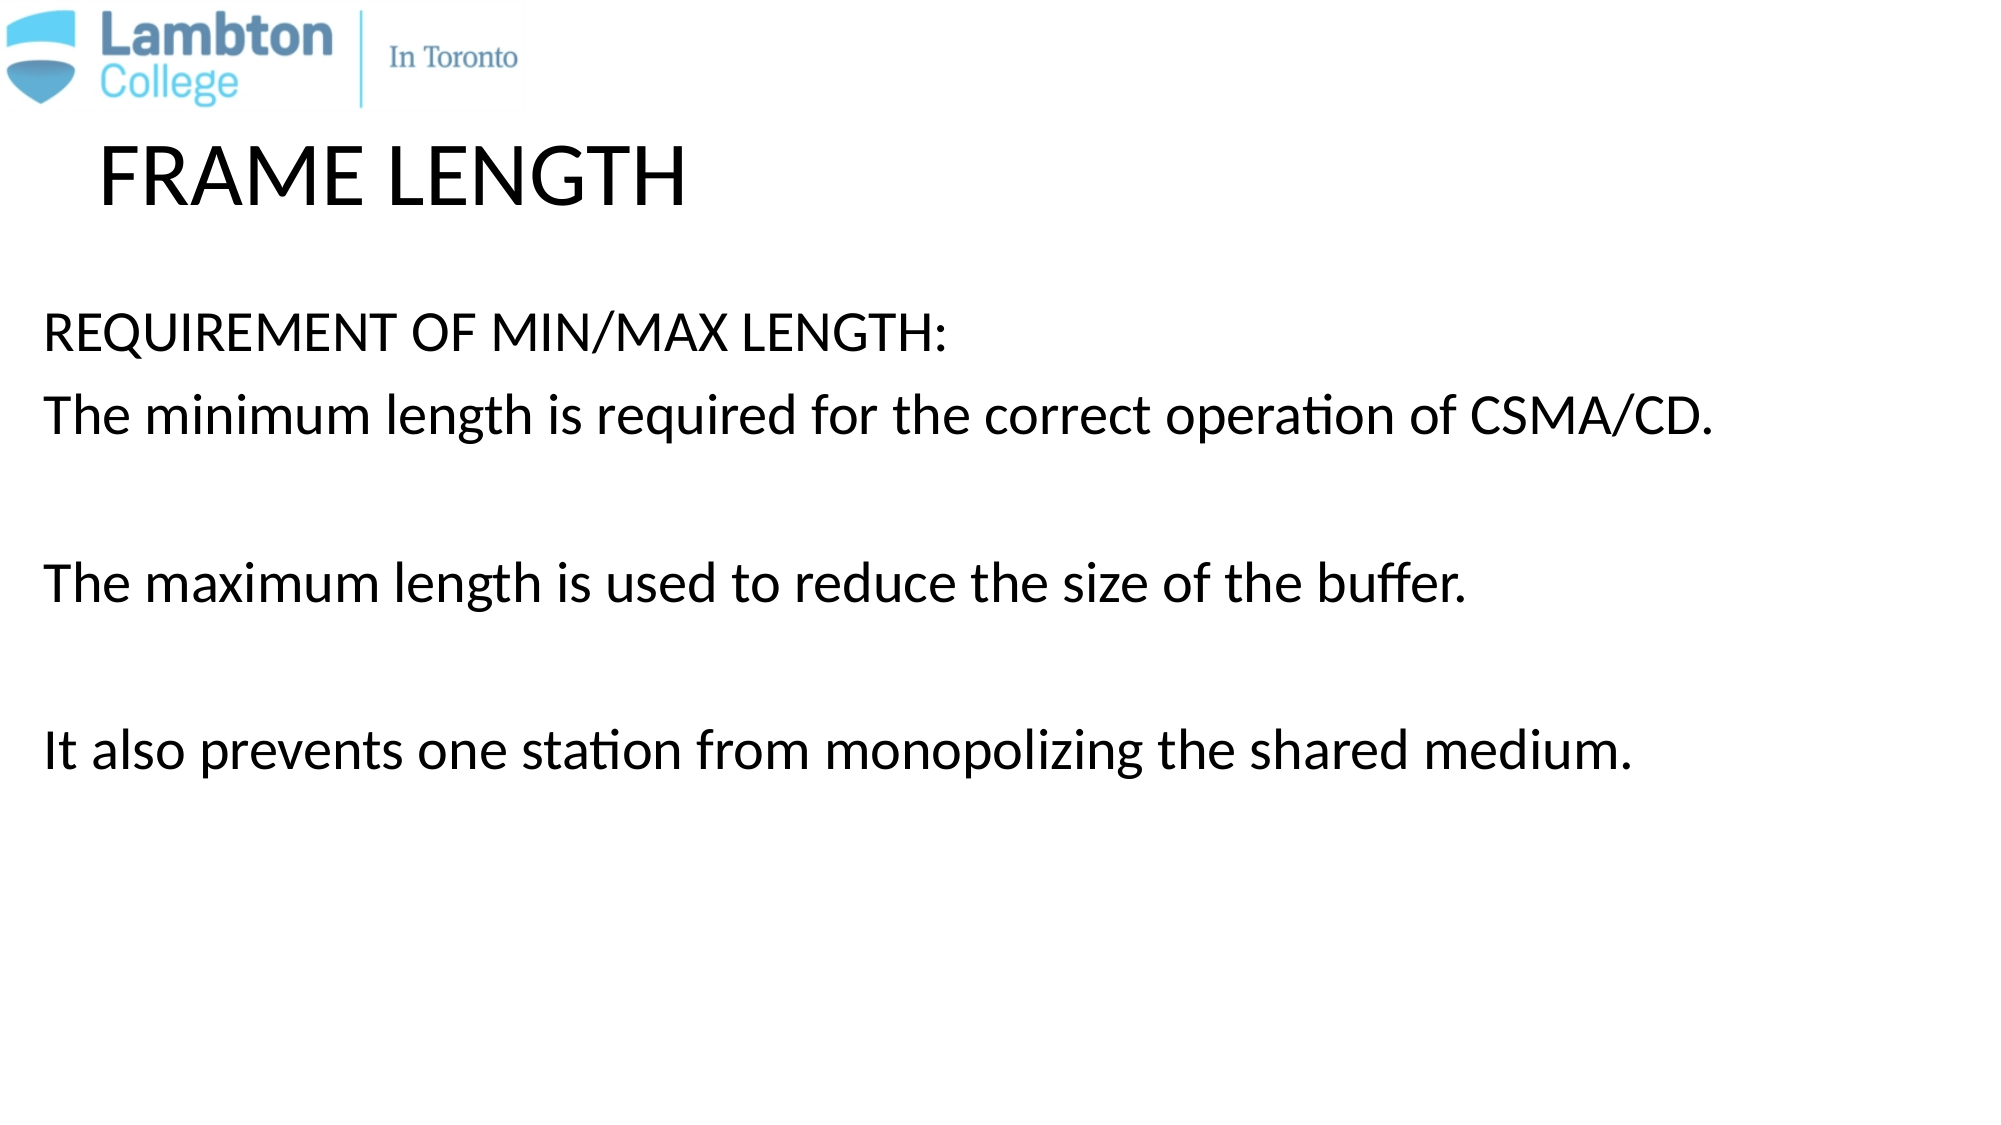

# FRAME LENGTH
REQUIREMENT OF MIN/MAX LENGTH:
The minimum length is required for the correct operation of CSMA/CD.

The maximum length is used to reduce the size of the buffer.

It also prevents one station from monopolizing the shared medium.